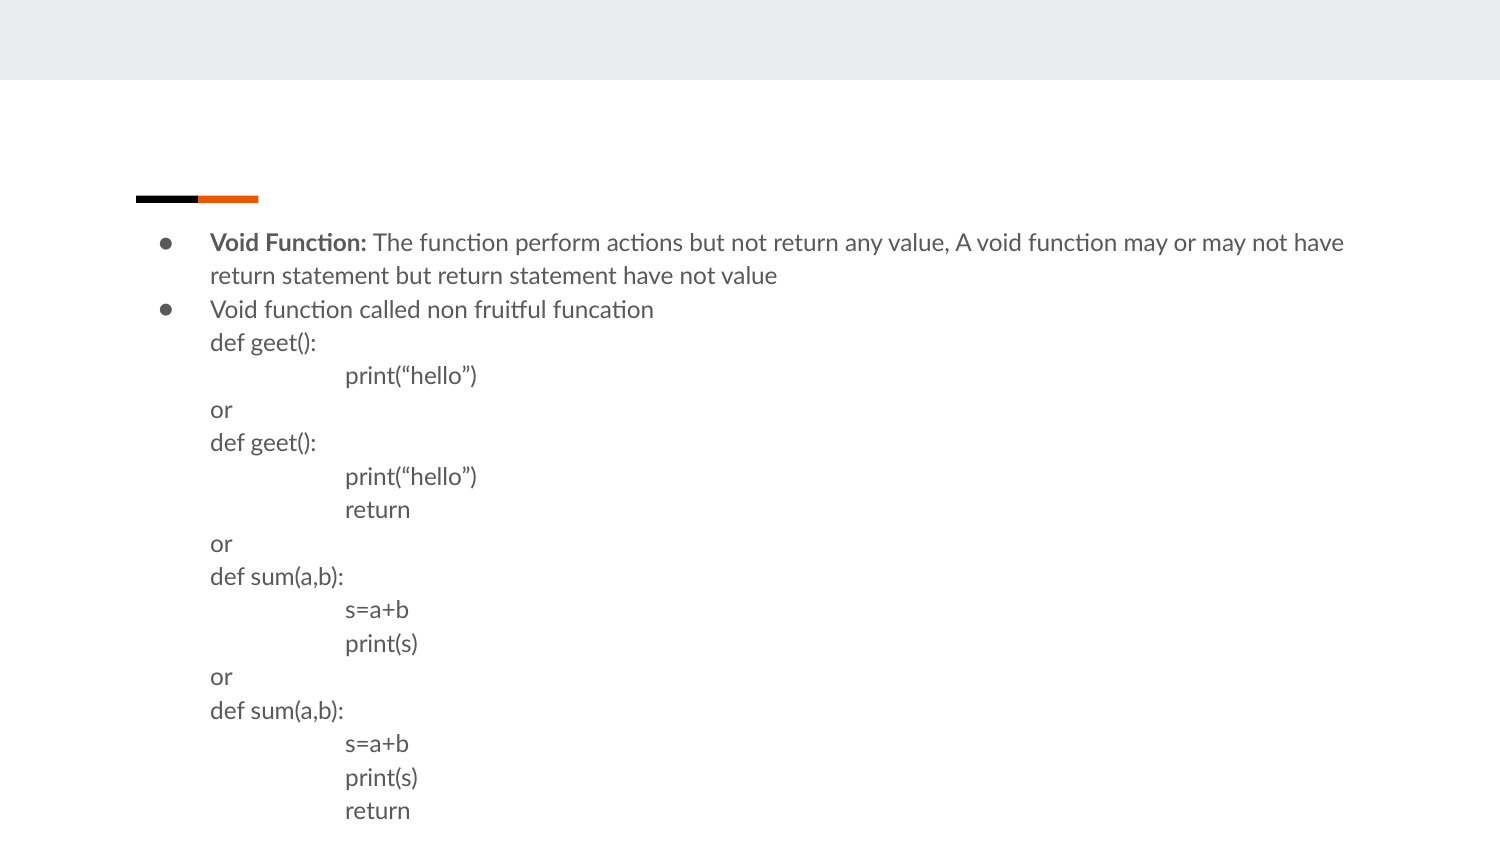

Void Function: The function perform actions but not return any value, A void function may or may not have return statement but return statement have not value
Void function called non fruitful funcation
def geet():
	print(“hello”)
or
def geet():
	print(“hello”)
	return
or
def sum(a,b):
	s=a+b
	print(s)
or
def sum(a,b):
	s=a+b
	print(s)
	return